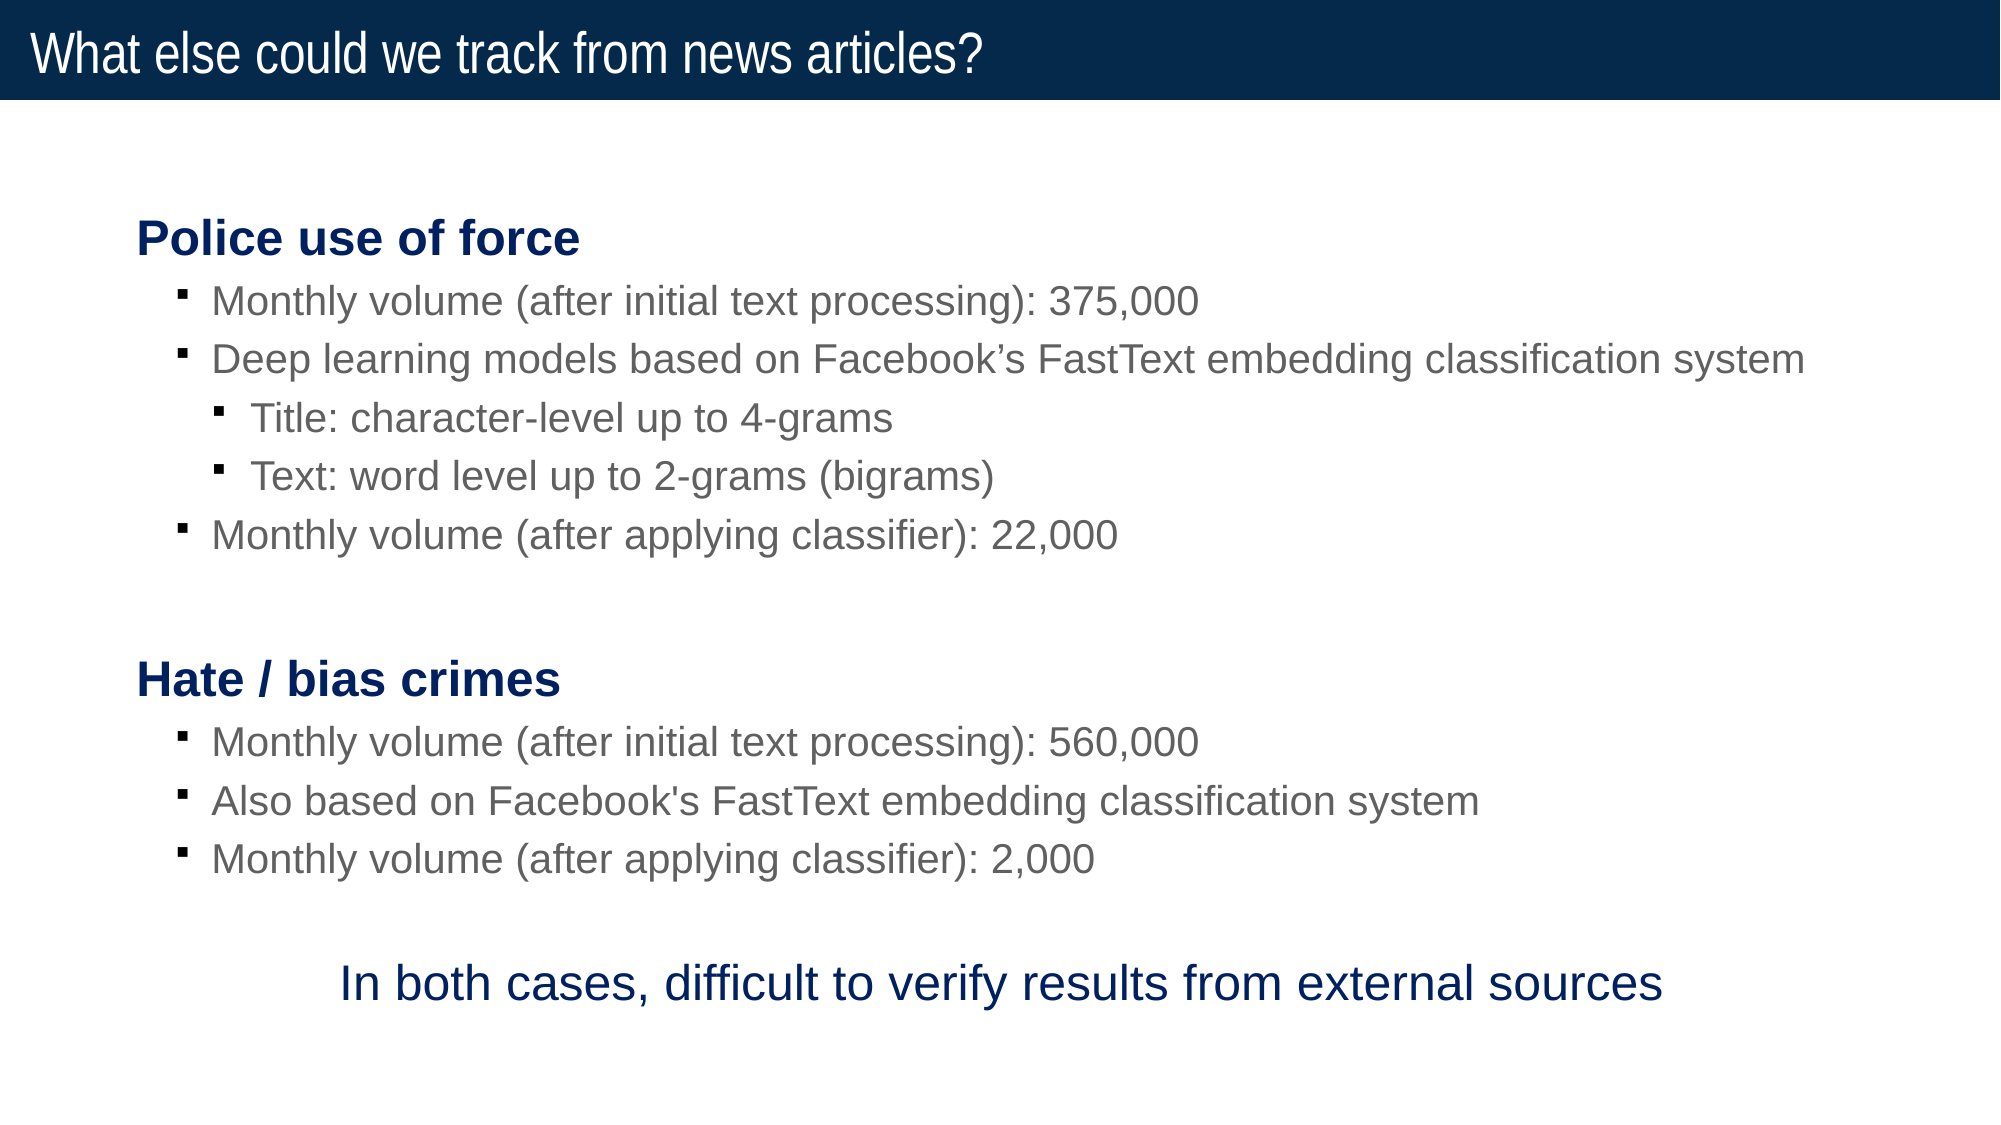

# What else could we track from news articles?
Police use of force
Monthly volume (after initial text processing): 375,000
Deep learning models based on Facebook’s FastText embedding classification system
Title: character-level up to 4-grams
Text: word level up to 2-grams (bigrams)
Monthly volume (after applying classifier): 22,000

Hate / bias crimes
Monthly volume (after initial text processing): 560,000
Also based on Facebook's FastText embedding classification system
Monthly volume (after applying classifier): 2,000

In both cases, difficult to verify results from external sources